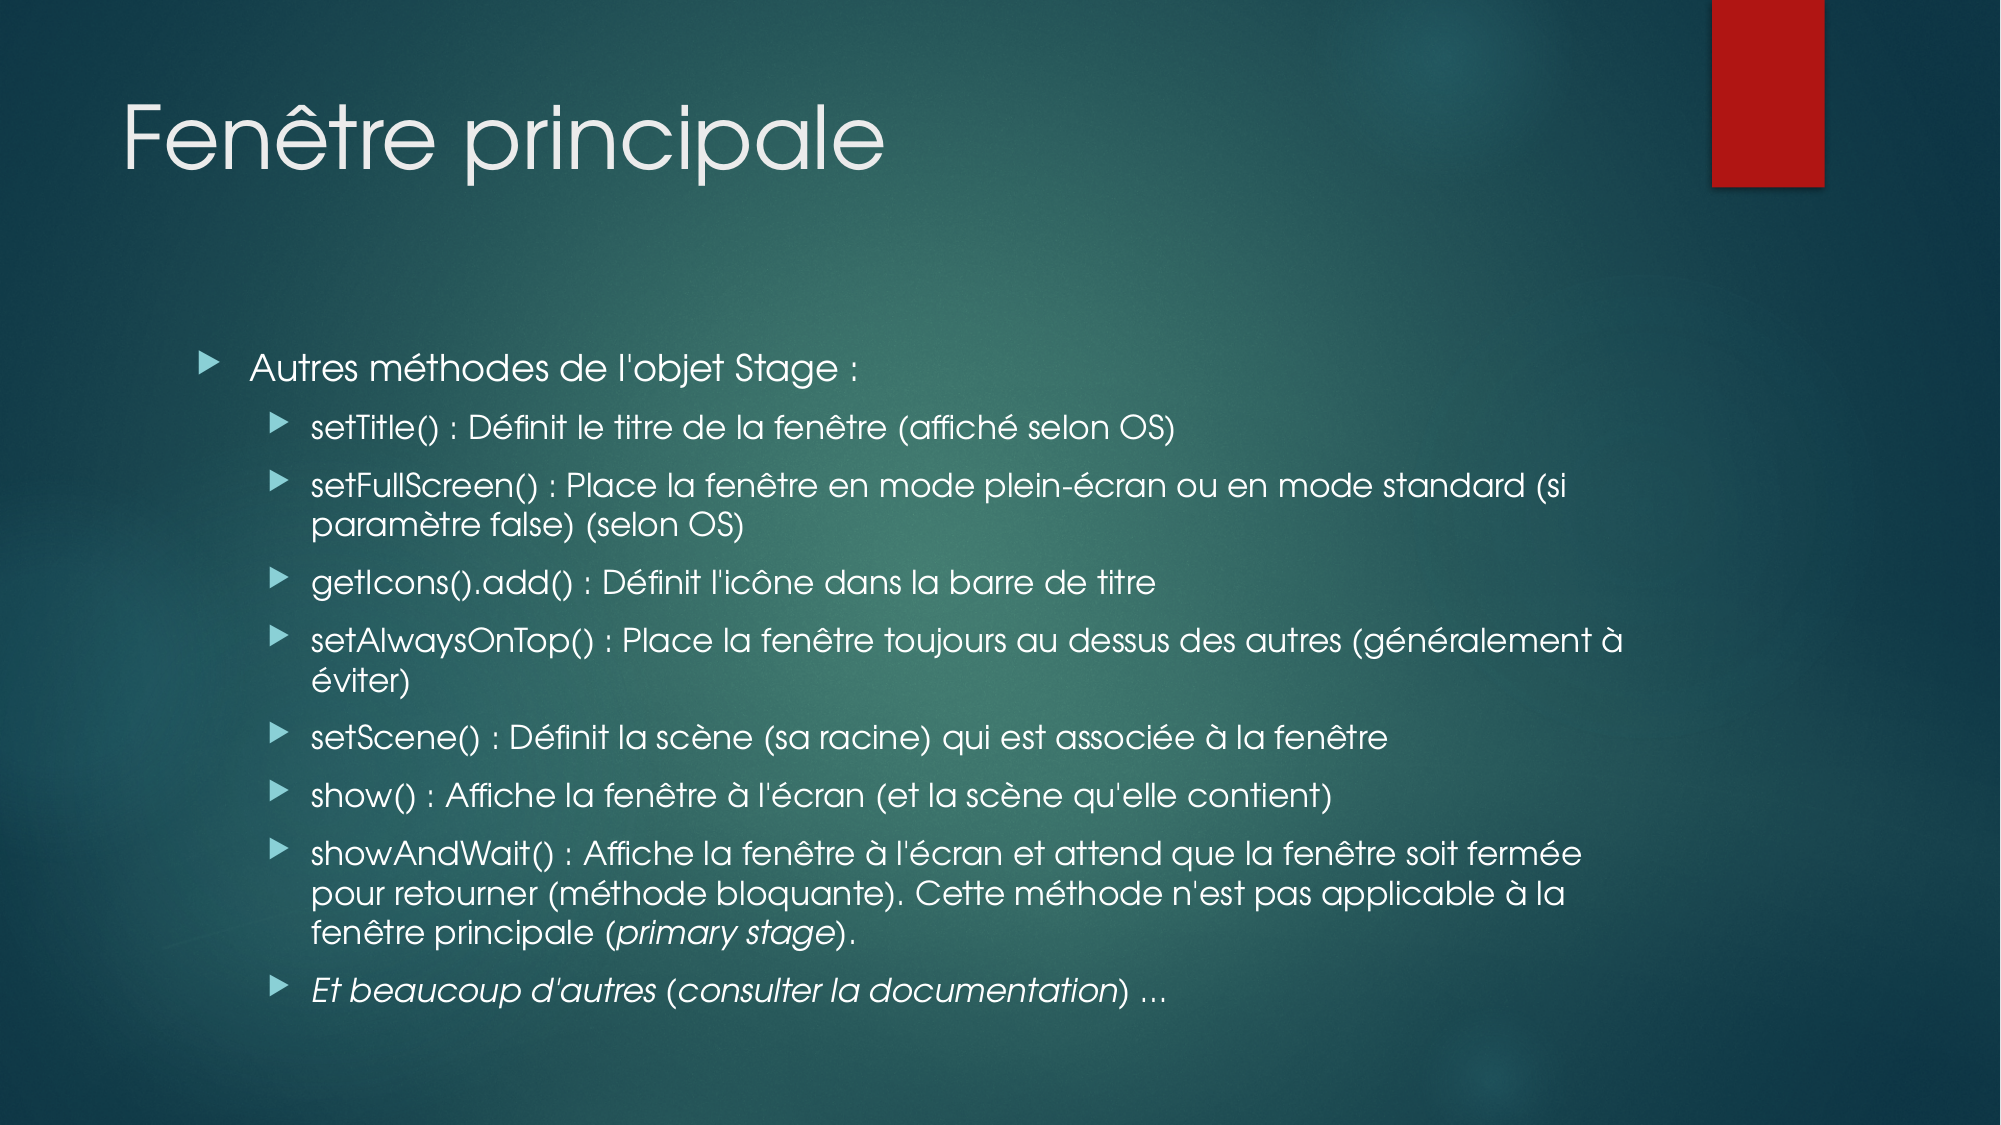

# Fenêtre principale
Autres méthodes de l'objet Stage :
setTitle() : Définit le titre de la fenêtre (affiché selon OS)
setFullScreen() : Place la fenêtre en mode plein-écran ou en mode standard (si paramètre false) (selon OS)
getIcons().add() : Définit l'icône dans la barre de titre
setAlwaysOnTop() : Place la fenêtre toujours au dessus des autres (généralement à éviter)
setScene() : Définit la scène (sa racine) qui est associée à la fenêtre
show() : Affiche la fenêtre à l'écran (et la scène qu'elle contient)
showAndWait() : Affiche la fenêtre à l'écran et attend que la fenêtre soit fermée pour retourner (méthode bloquante). Cette méthode n'est pas applicable à la fenêtre principale (primary stage).
Et beaucoup d'autres (consulter la documentation) …